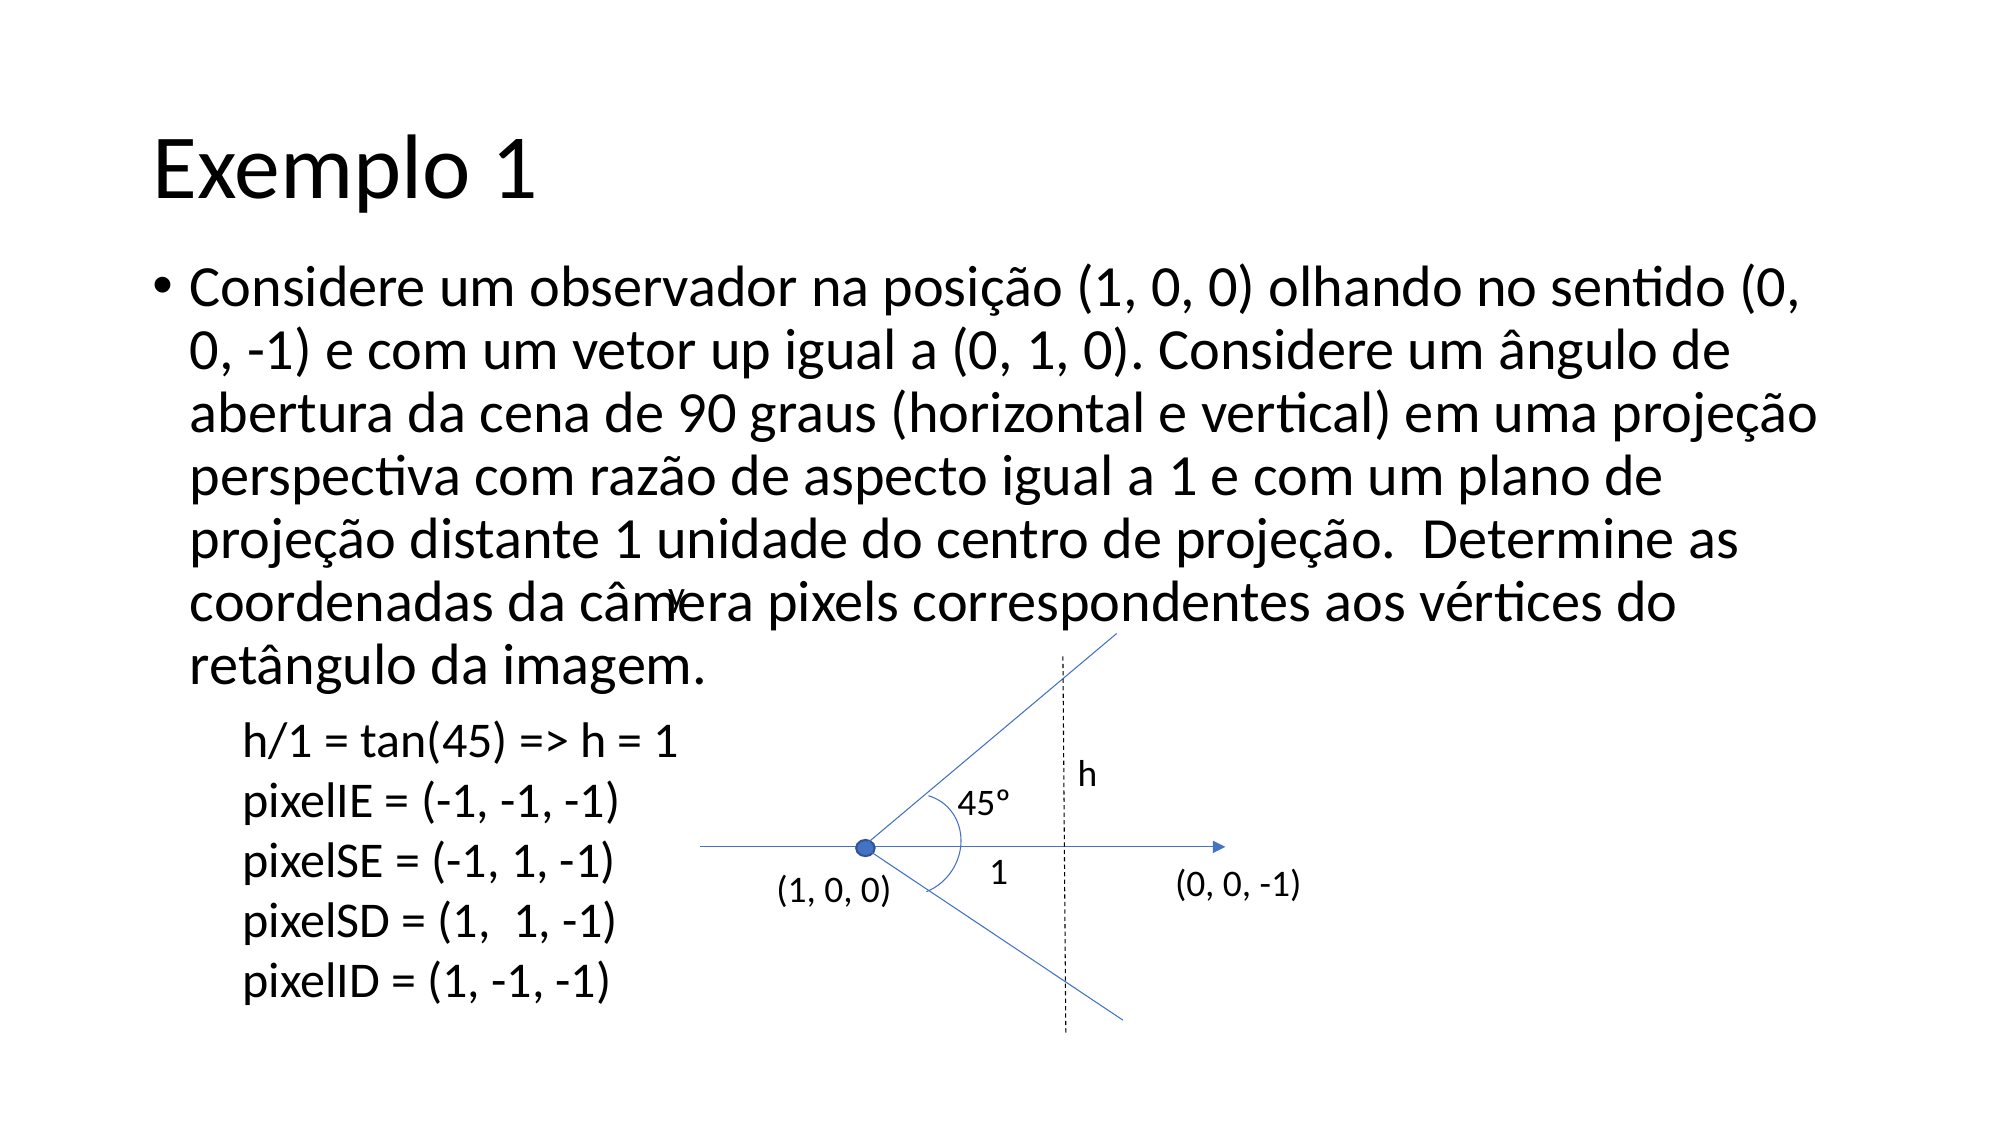

# Exemplo 1
Considere um observador na posição (1, 0, 0) olhando no sentido (0, 0, -1) e com um vetor up igual a (0, 1, 0). Considere um ângulo de abertura da cena de 90 graus (horizontal e vertical) em uma projeção perspectiva com razão de aspecto igual a 1 e com um plano de projeção distante 1 unidade do centro de projeção.  Determine as coordenadas da câmera pixels correspondentes aos vértices do retângulo da imagem.

y
h/1 = tan(45) => h = 1
pixelIE = (-1, -1, -1)
pixelSE = (-1, 1, -1)
pixelSD = (1,  1, -1)
pixelID = (1, -1, -1)

h
45º

1
(0, 0, -1)
(1, 0, 0)